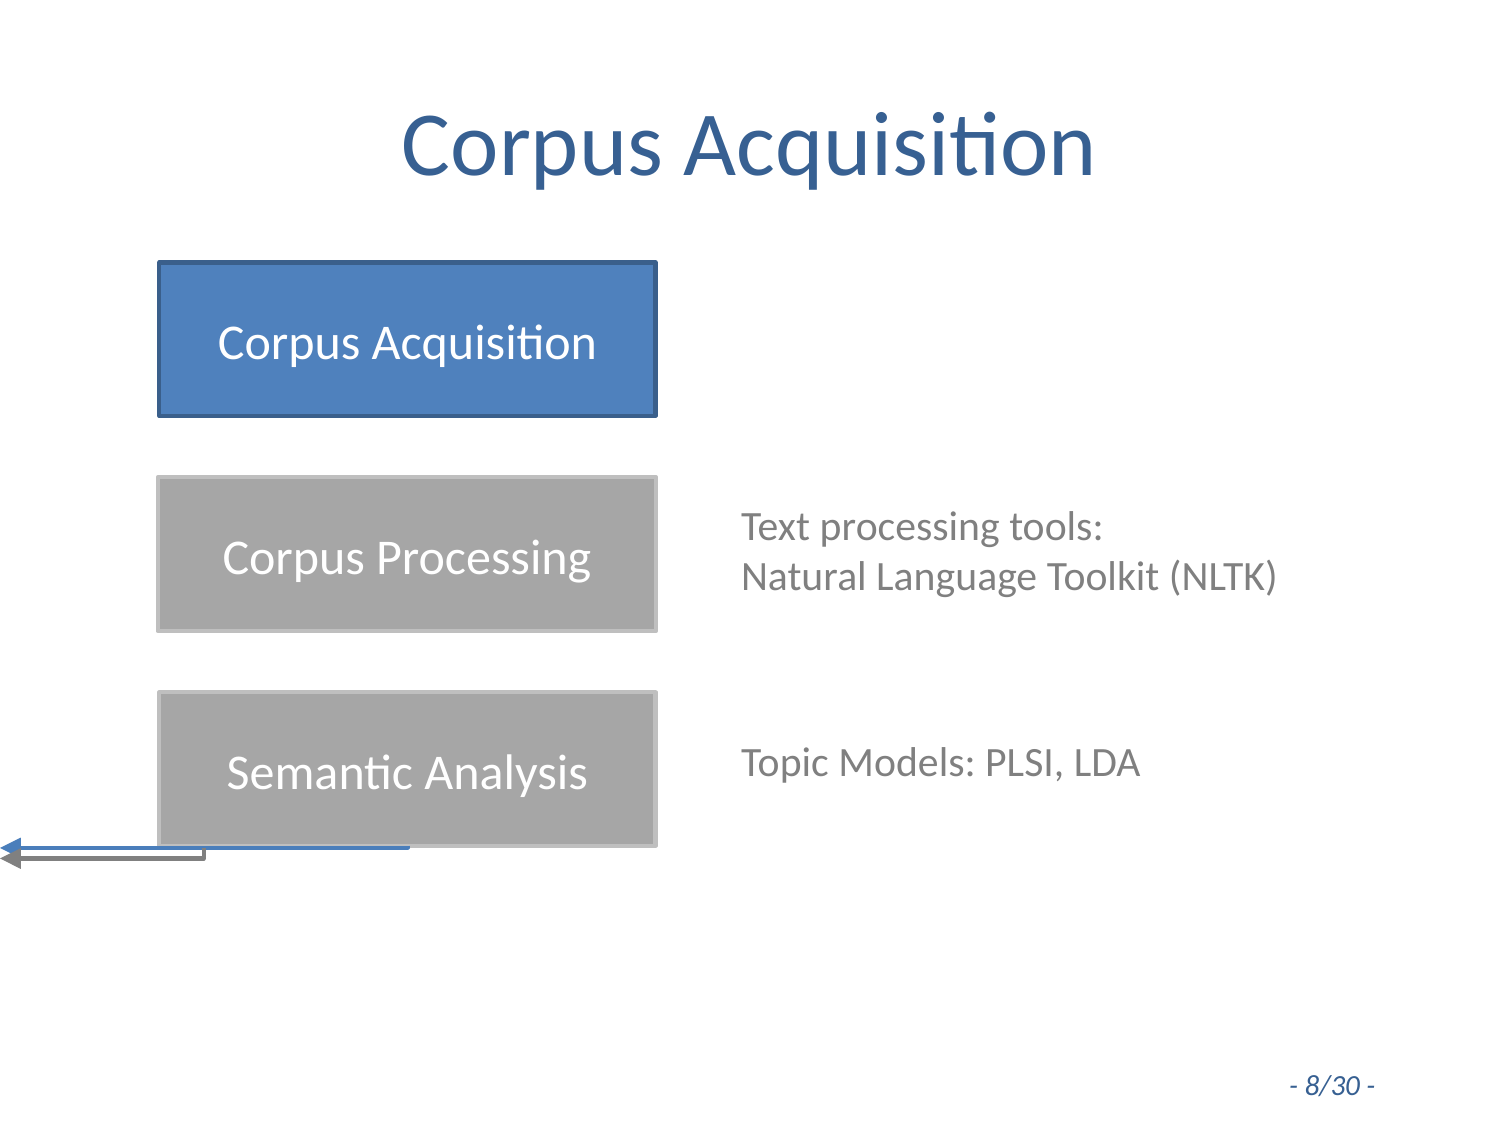

# Corpus Acquisition
Corpus Acquisition
Corpus Processing
Text processing tools:
Natural Language Toolkit (NLTK)
Semantic Analysis
Topic Models: PLSI, LDA